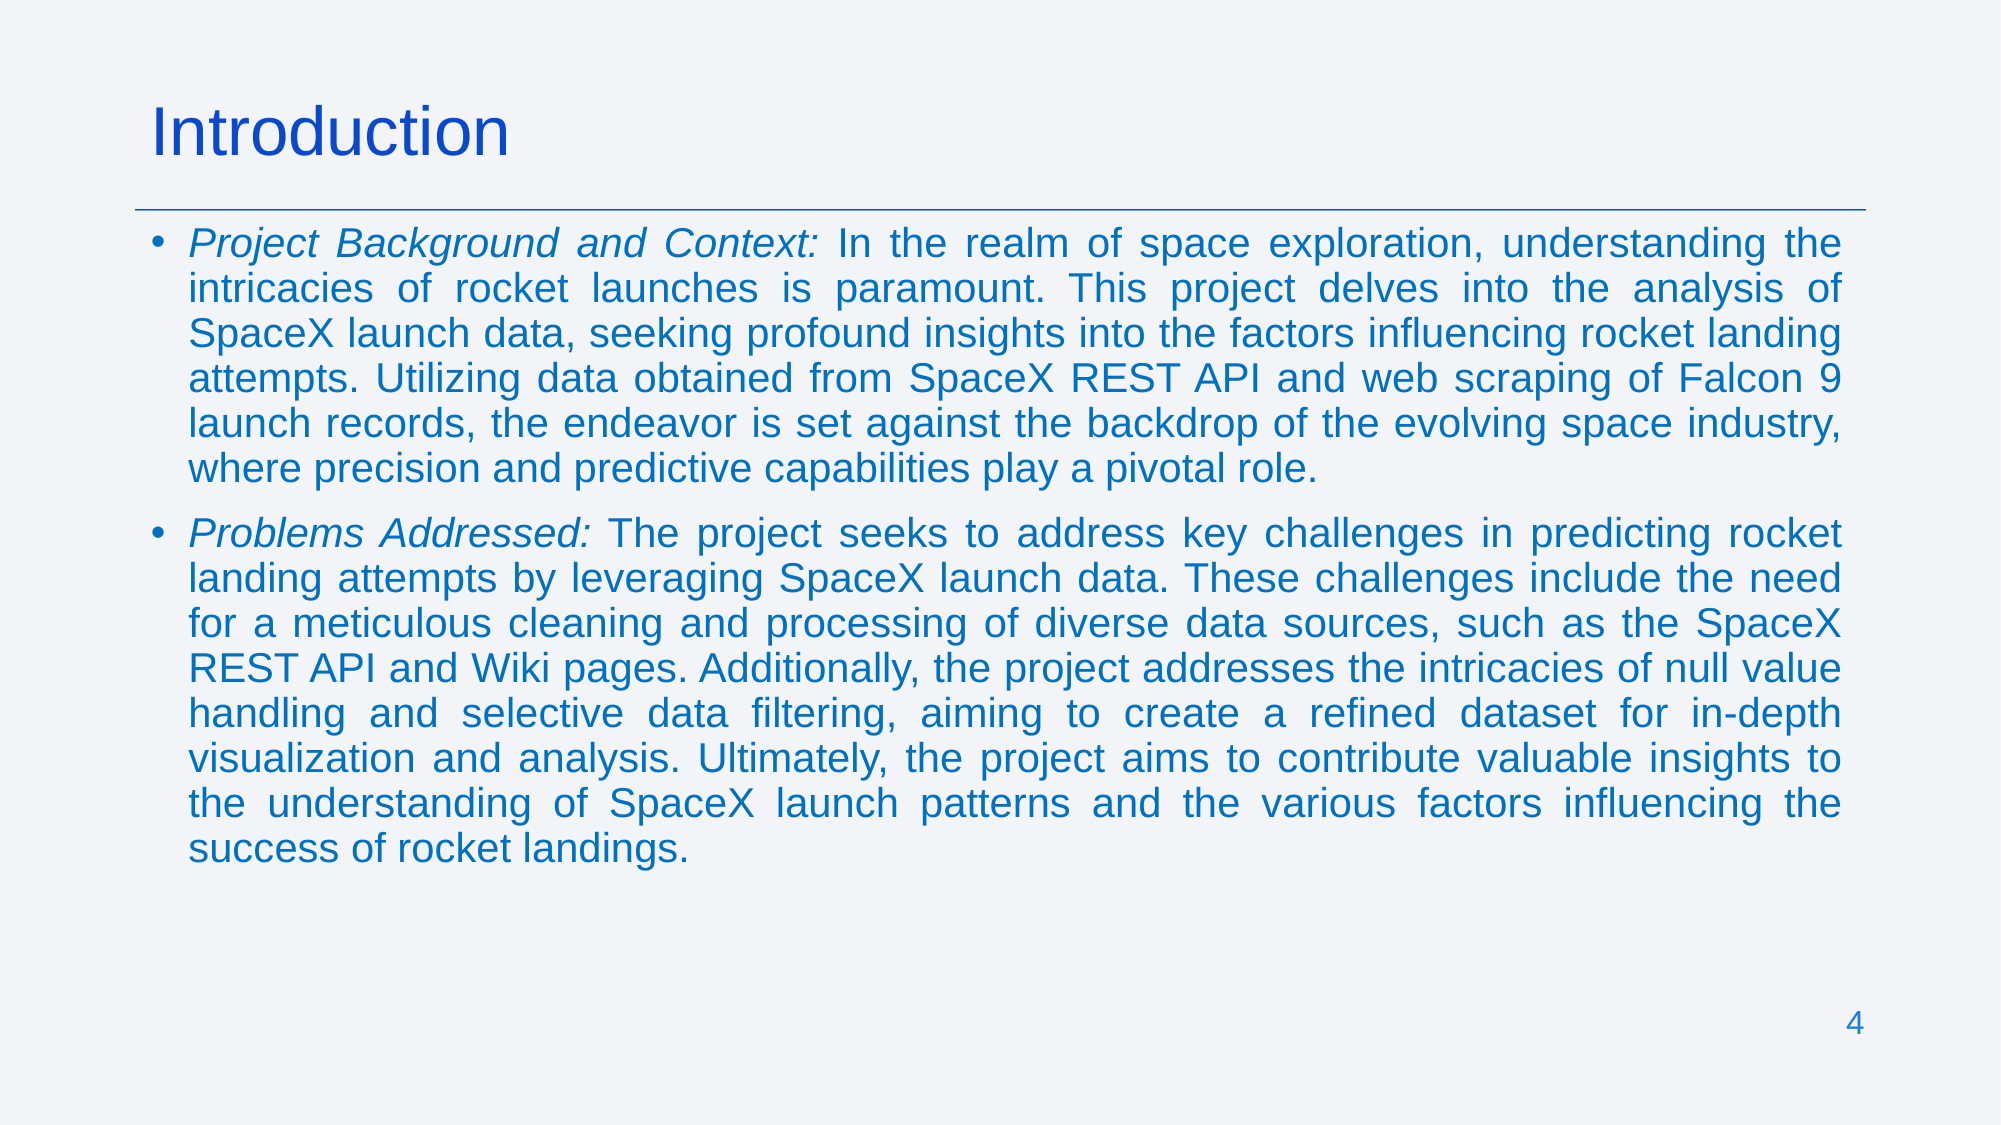

Introduction
Project Background and Context: In the realm of space exploration, understanding the intricacies of rocket launches is paramount. This project delves into the analysis of SpaceX launch data, seeking profound insights into the factors influencing rocket landing attempts. Utilizing data obtained from SpaceX REST API and web scraping of Falcon 9 launch records, the endeavor is set against the backdrop of the evolving space industry, where precision and predictive capabilities play a pivotal role.
Problems Addressed: The project seeks to address key challenges in predicting rocket landing attempts by leveraging SpaceX launch data. These challenges include the need for a meticulous cleaning and processing of diverse data sources, such as the SpaceX REST API and Wiki pages. Additionally, the project addresses the intricacies of null value handling and selective data filtering, aiming to create a refined dataset for in-depth visualization and analysis. Ultimately, the project aims to contribute valuable insights to the understanding of SpaceX launch patterns and the various factors influencing the success of rocket landings.
4